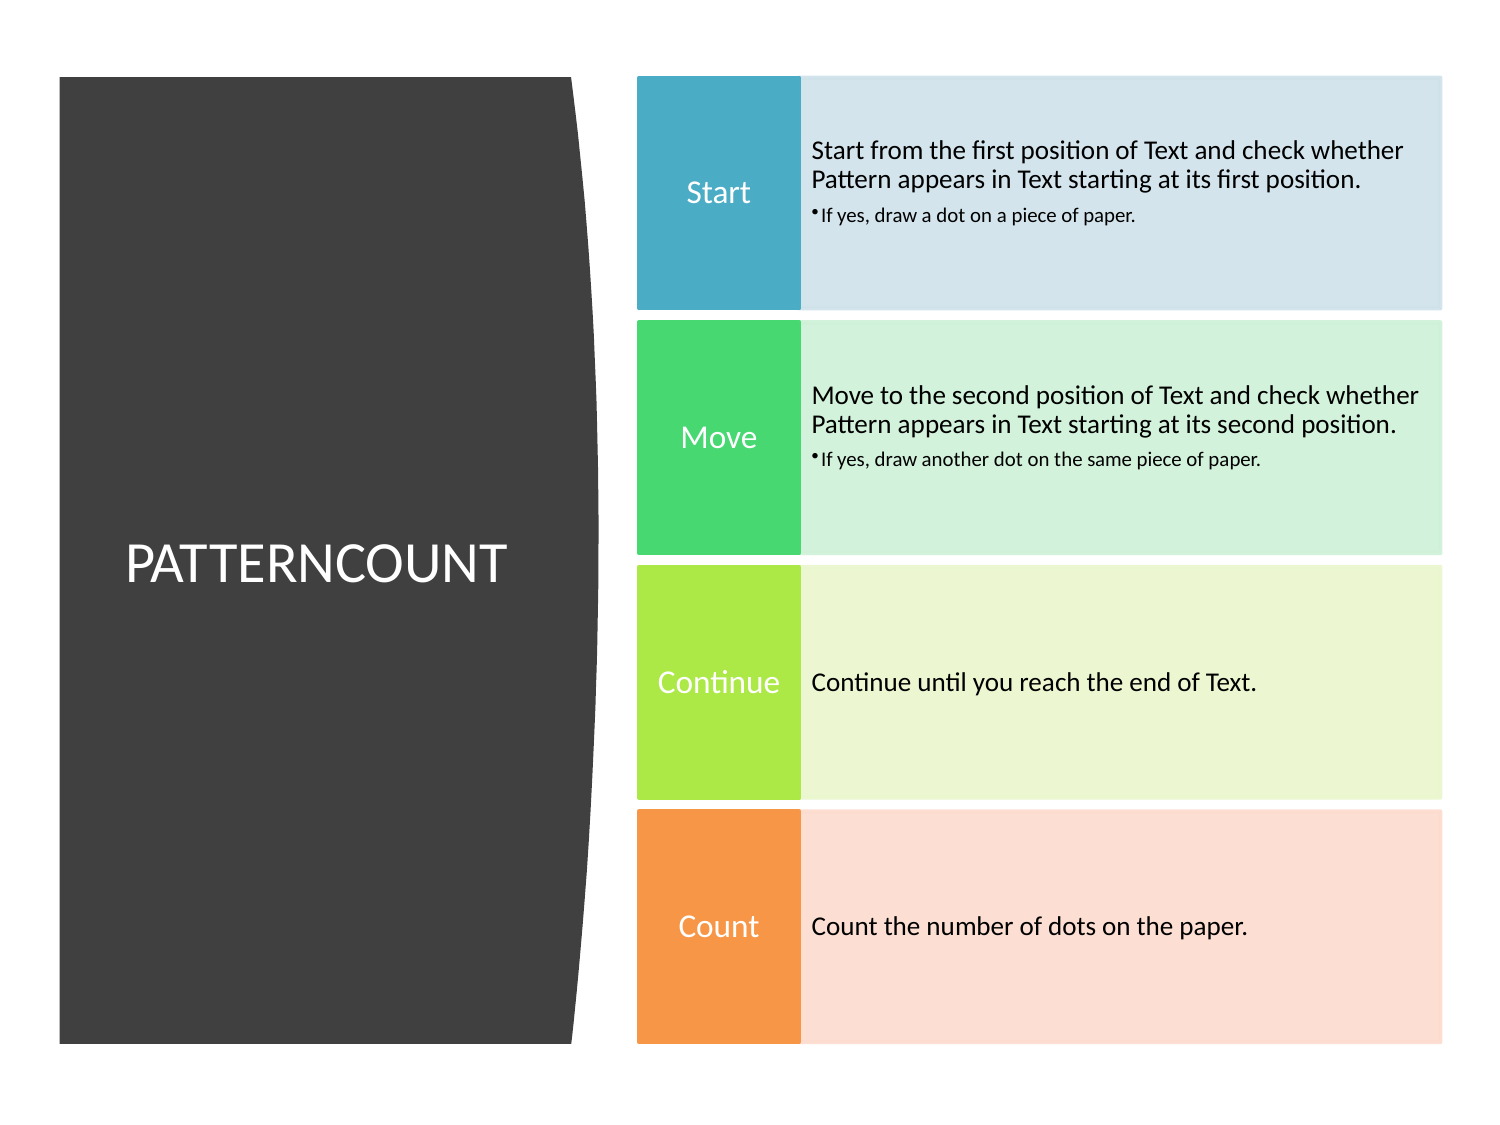

Start from the first position of Text and check whether Pattern appears in Text starting at its first position.
If yes, draw a dot on a piece of paper.
Start
Move to the second position of Text and check whether Pattern appears in Text starting at its second position.
If yes, draw another dot on the same piece of paper.
Move
Continue until you reach the end of Text.
Continue
Count the number of dots on the paper.
Count

# PATTERNCOUNT